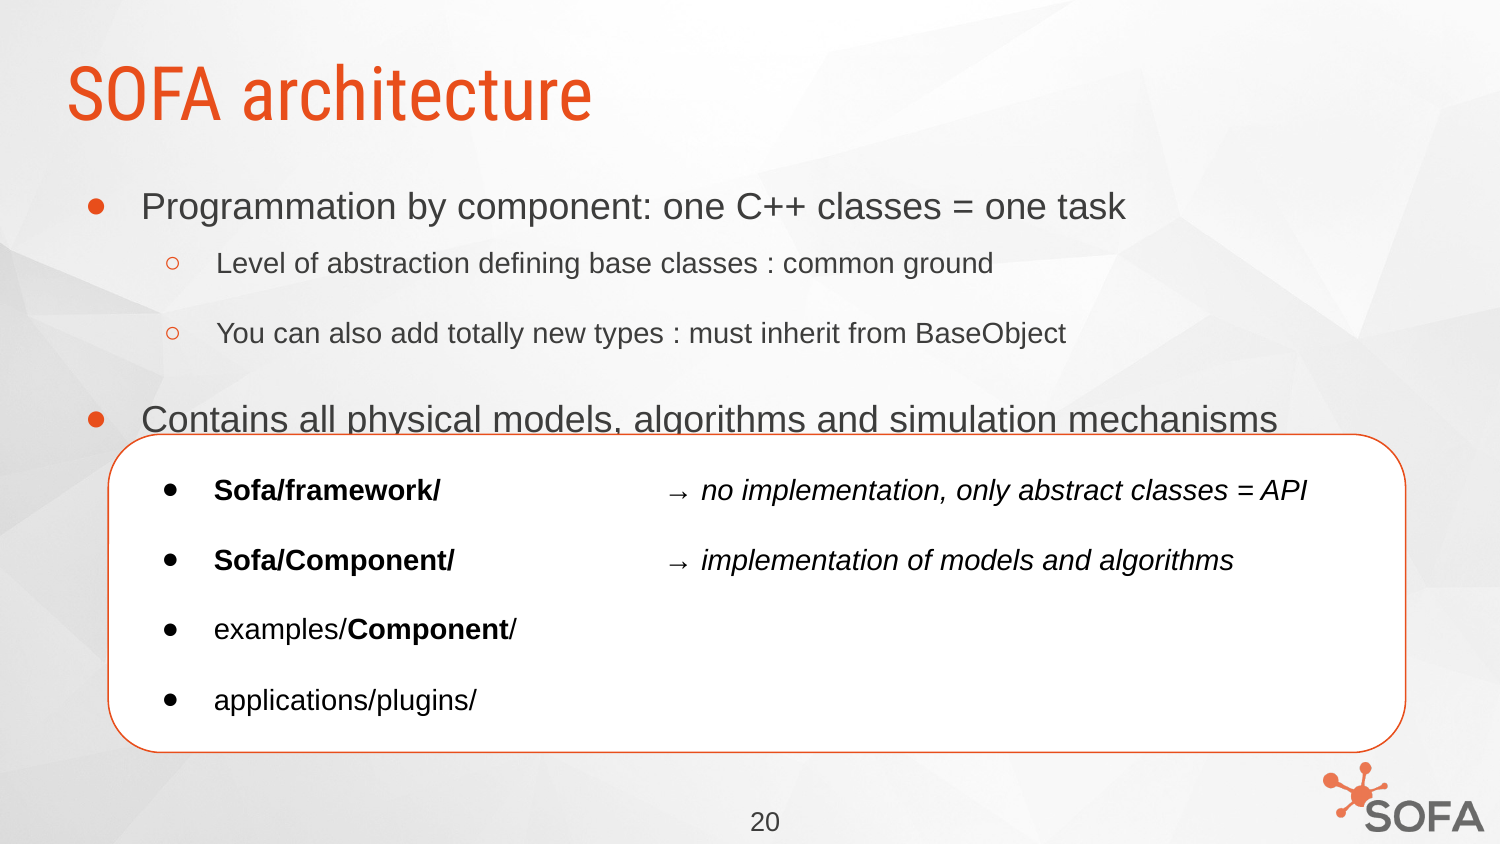

# SOFA architecture
Programmation by component: one C++ classes = one task
Level of abstraction defining base classes : common ground
You can also add totally new types : must inherit from BaseObject
Contains all physical models, algorithms and simulation mechanisms

Sofa/framework/ 	 	→ no implementation, only abstract classes = API

Sofa/Component/ 		→ implementation of models and algorithms

examples/Component/
applications/plugins/
20